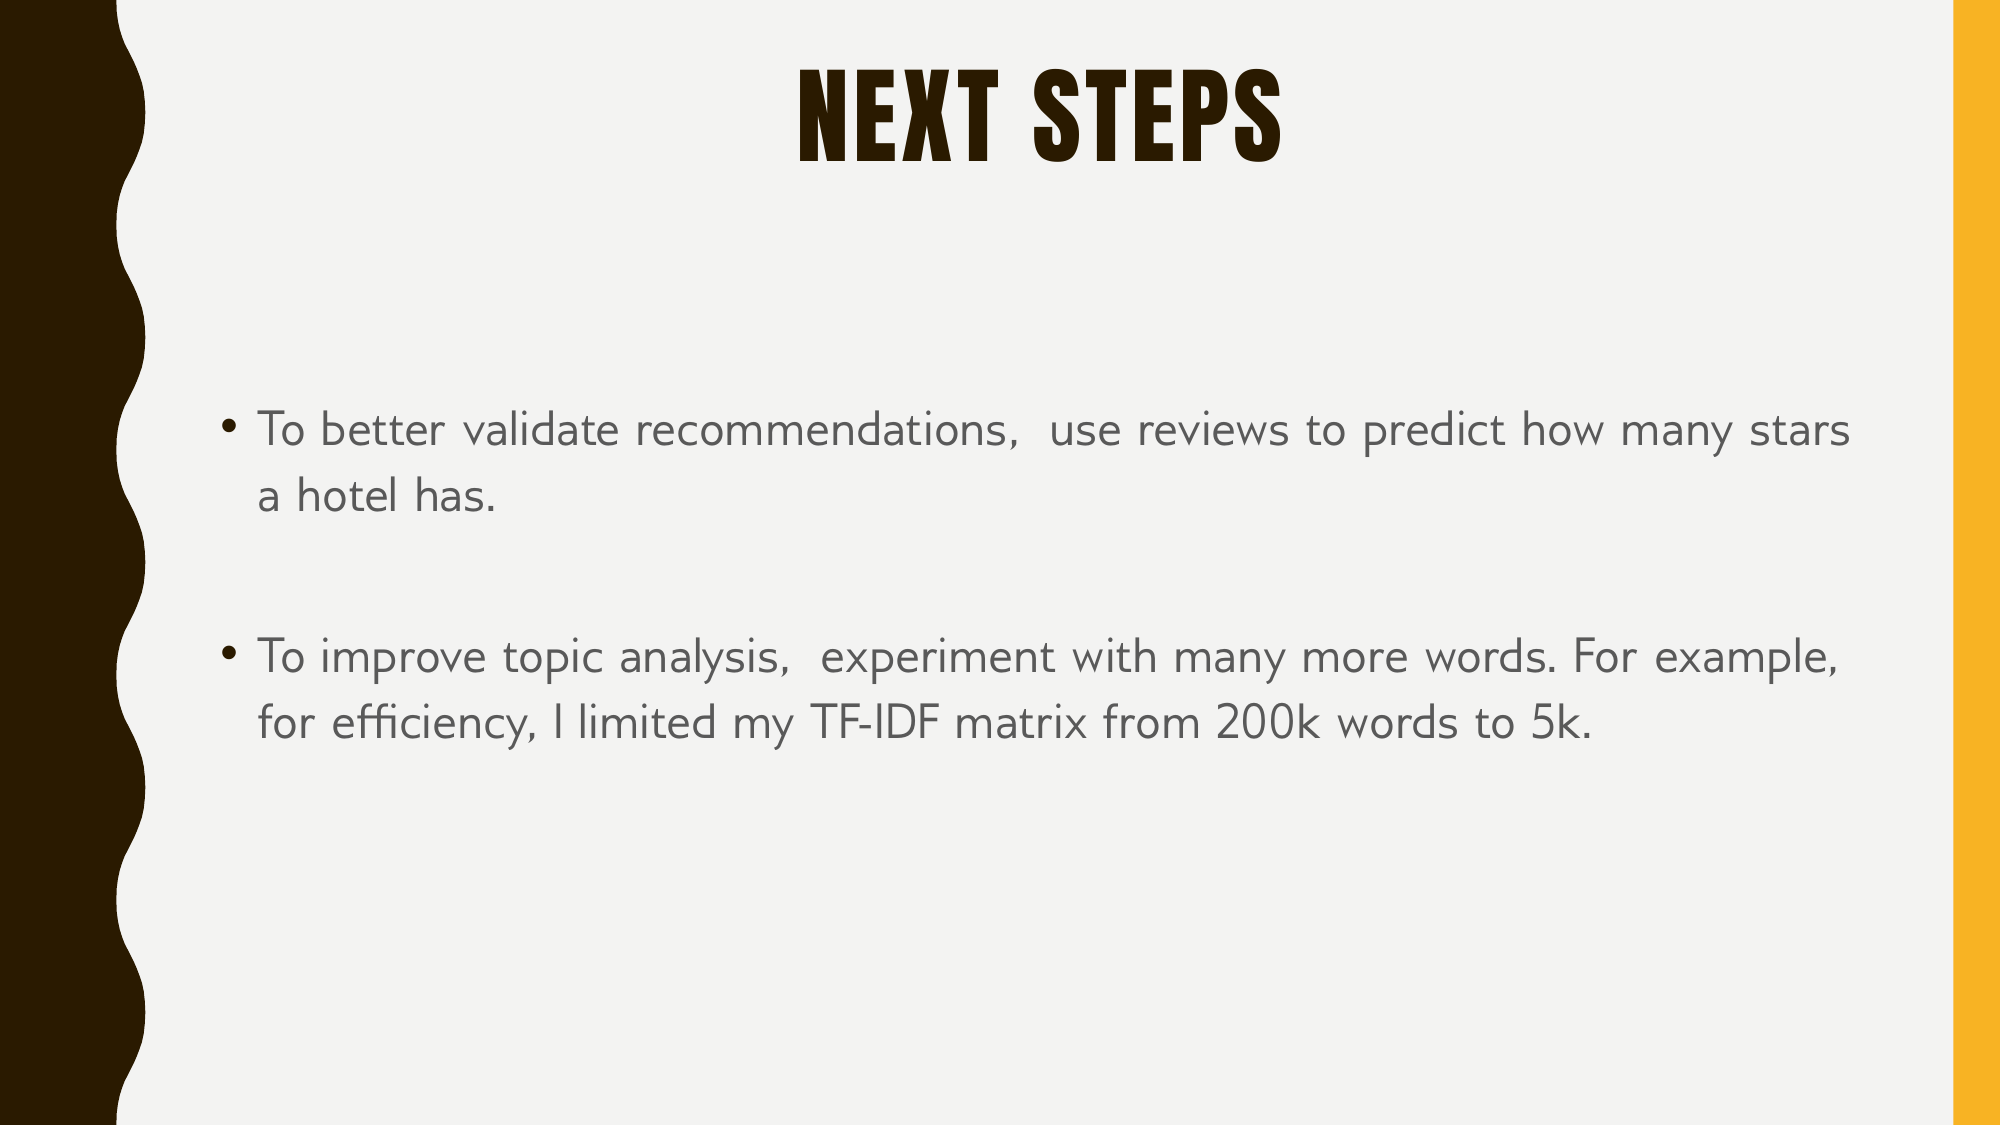

# Next Steps

To better validate recommendations,  use reviews to predict how many stars a hotel has.

To improve topic analysis,  experiment with many more words. For example, for efficiency, I limited my TF-IDF matrix from 200k words to 5k.